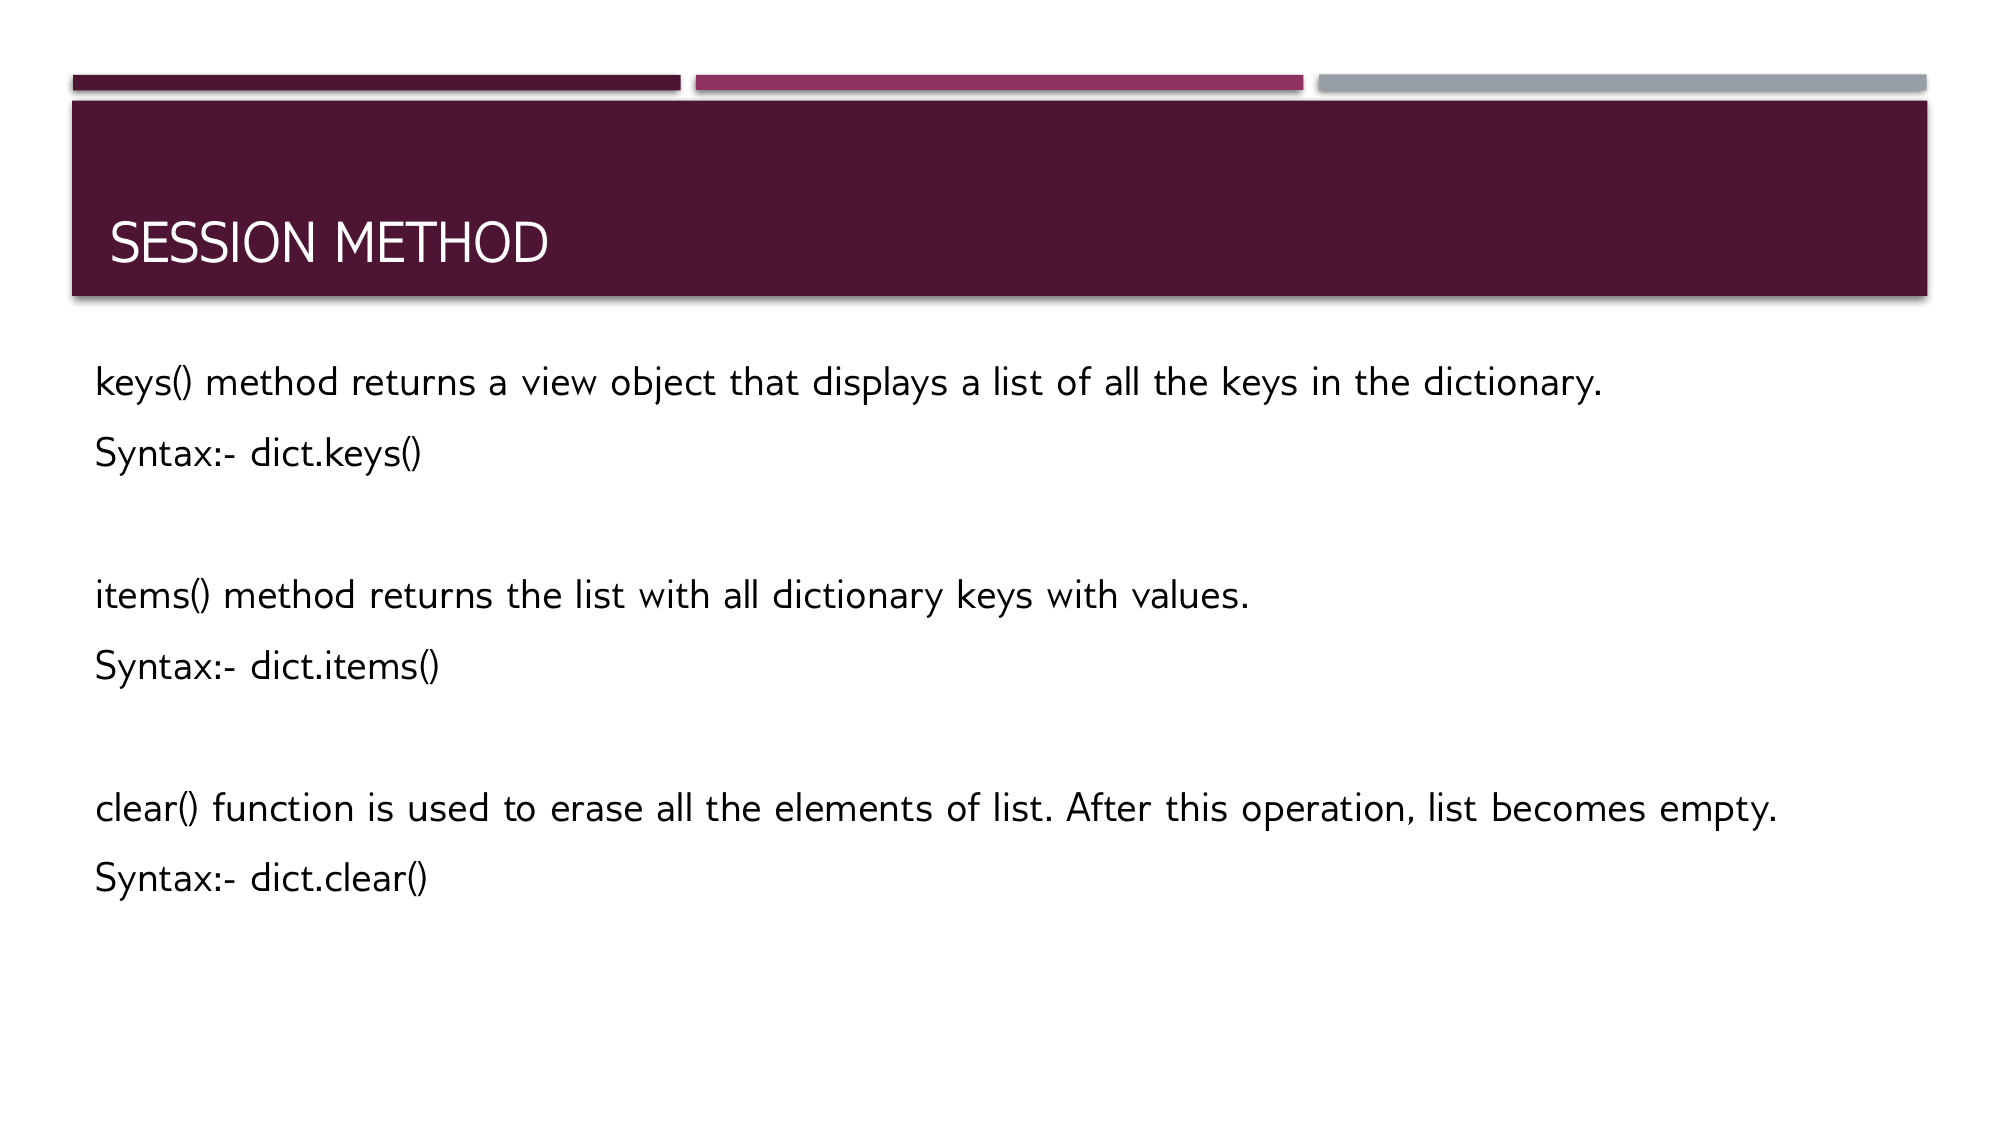

# Session method
keys() method returns a view object that displays a list of all the keys in the dictionary.
Syntax:- dict.keys()

items() method returns the list with all dictionary keys with values.
Syntax:- dict.items()

clear() function is used to erase all the elements of list. After this operation, list becomes empty.
Syntax:- dict.clear()